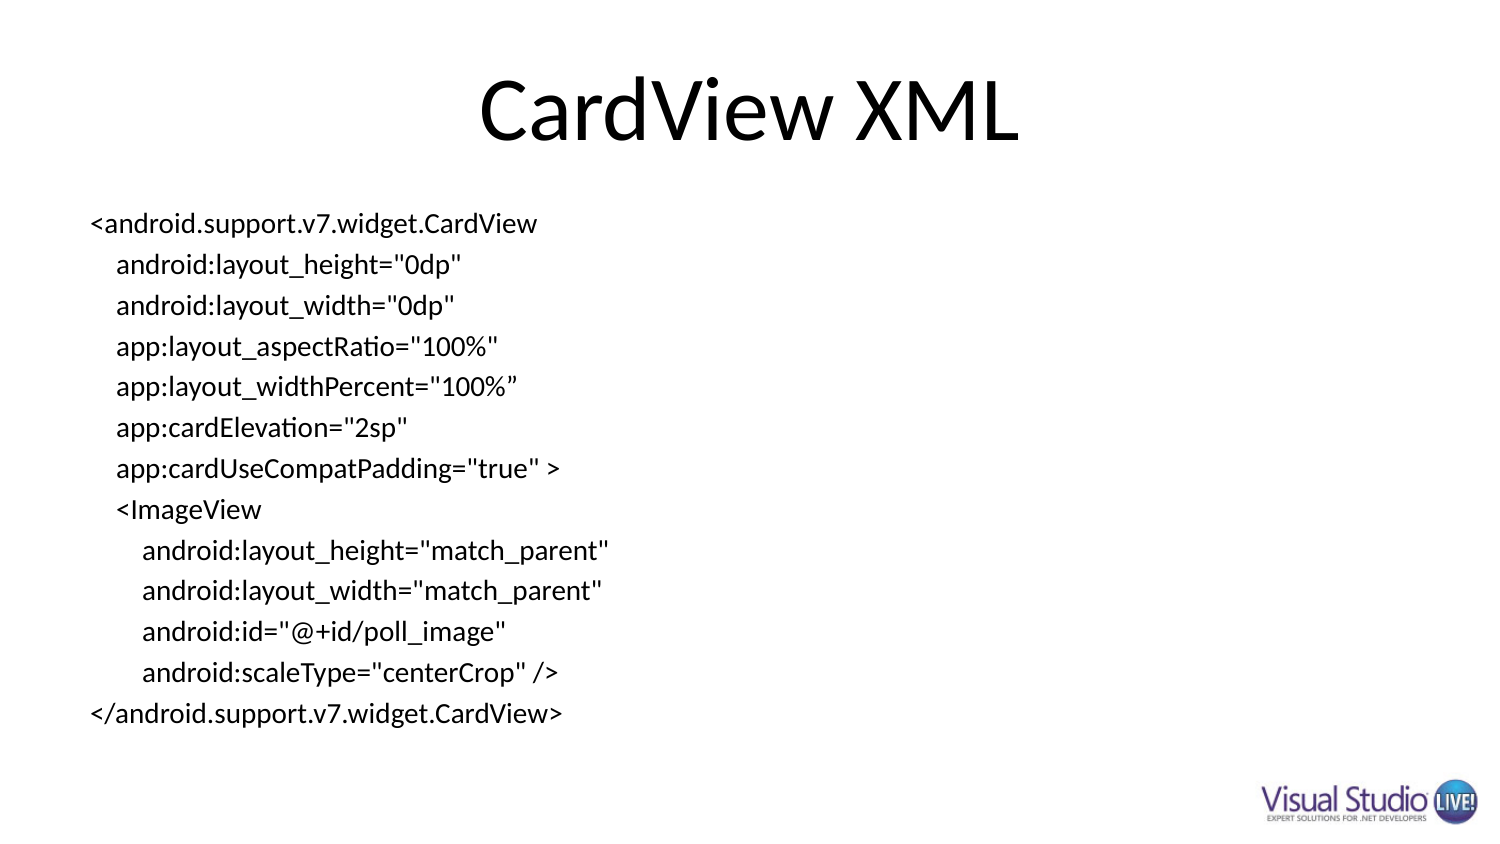

# CardView XML
<android.support.v7.widget.CardView
    android:layout_height="0dp"
    android:layout_width="0dp"
    app:layout_aspectRatio="100%"
    app:layout_widthPercent="100%”
    app:cardElevation="2sp"
    app:cardUseCompatPadding="true" >
    <ImageView
        android:layout_height="match_parent"
        android:layout_width="match_parent"
        android:id="@+id/poll_image"
        android:scaleType="centerCrop" />
</android.support.v7.widget.CardView>